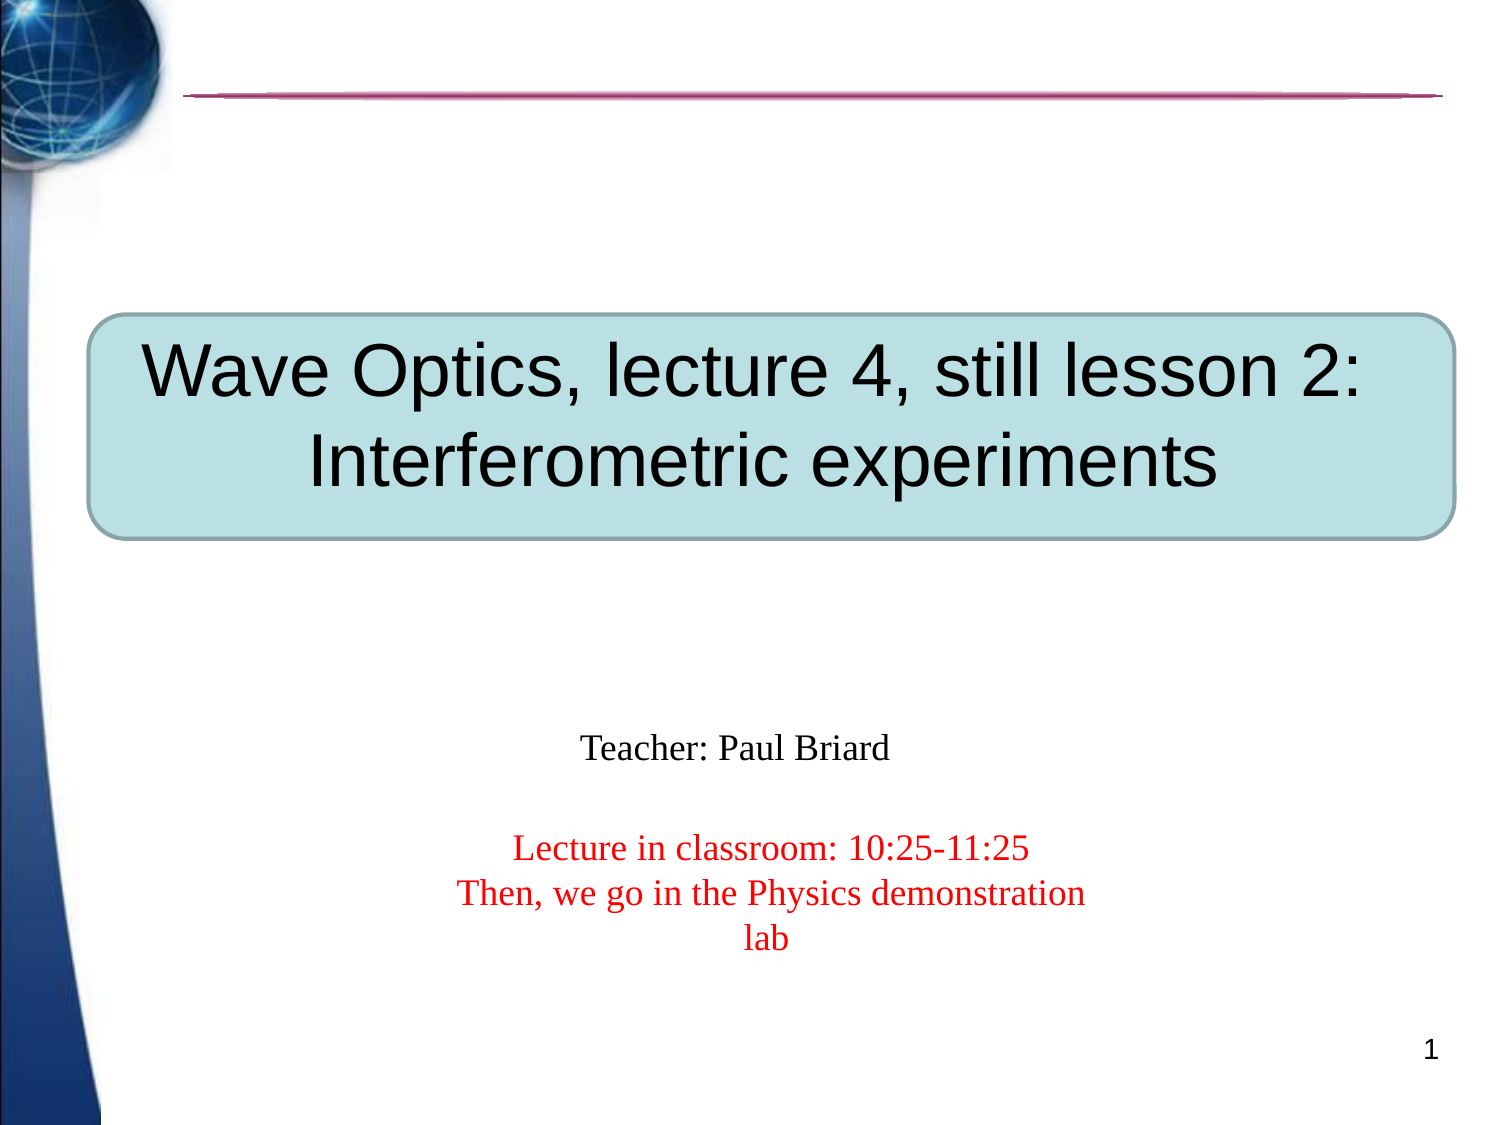

# Wave Optics, lecture 4, still lesson 2:  Interferometric experiments
Teacher: Paul Briard
Lecture in classroom: 10:25-11:25
Then, we go in the Physics demonstration lab
1